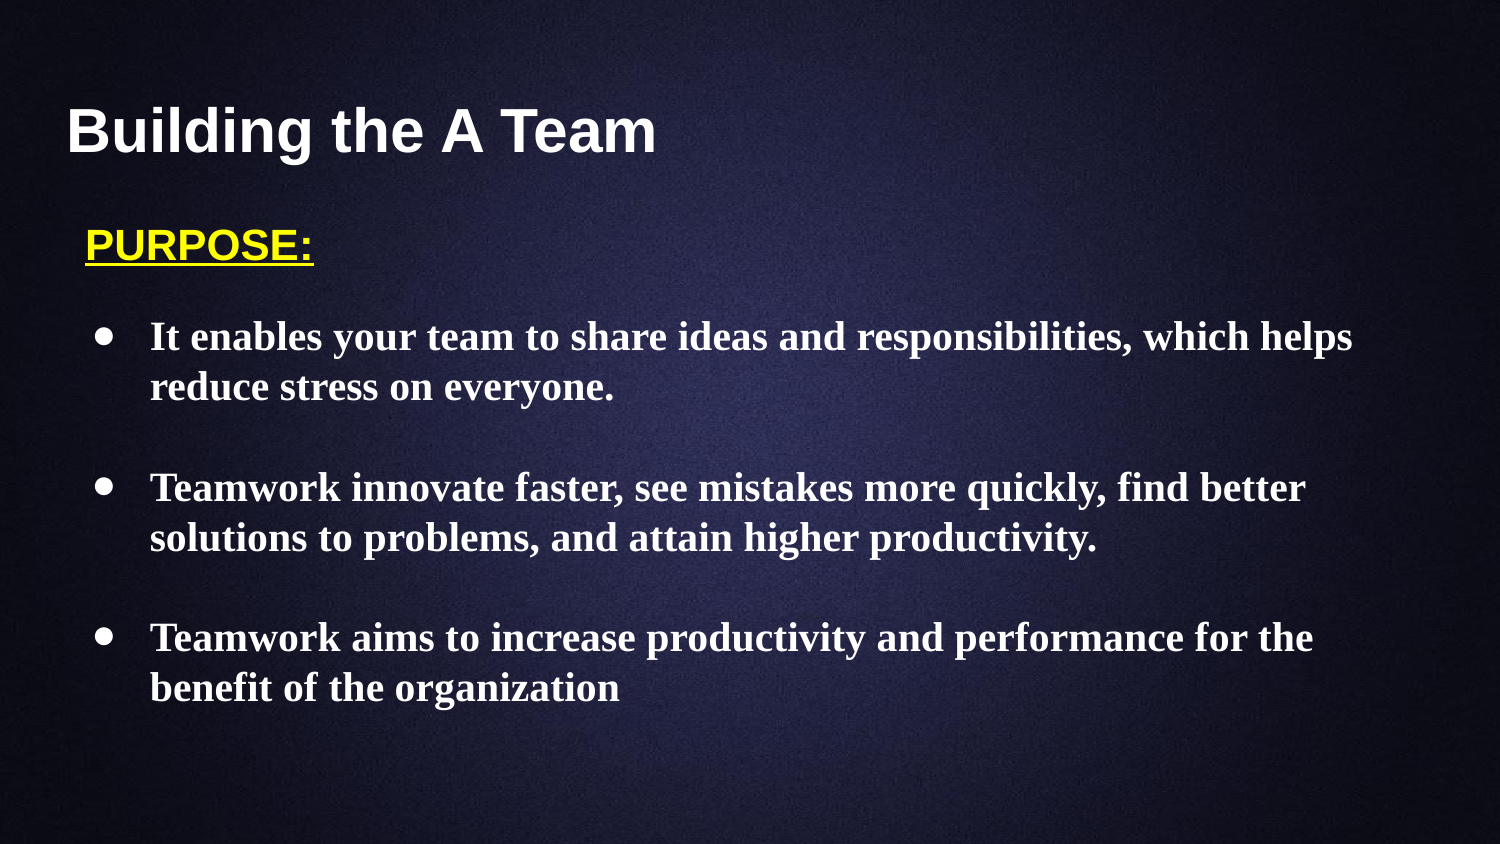

# Building the A Team

PURPOSE:
It enables your team to share ideas and responsibilities, which helps reduce stress on everyone.

Teamwork innovate faster, see mistakes more quickly, find better solutions to problems, and attain higher productivity.

Teamwork aims to increase productivity and performance for the benefit of the organization